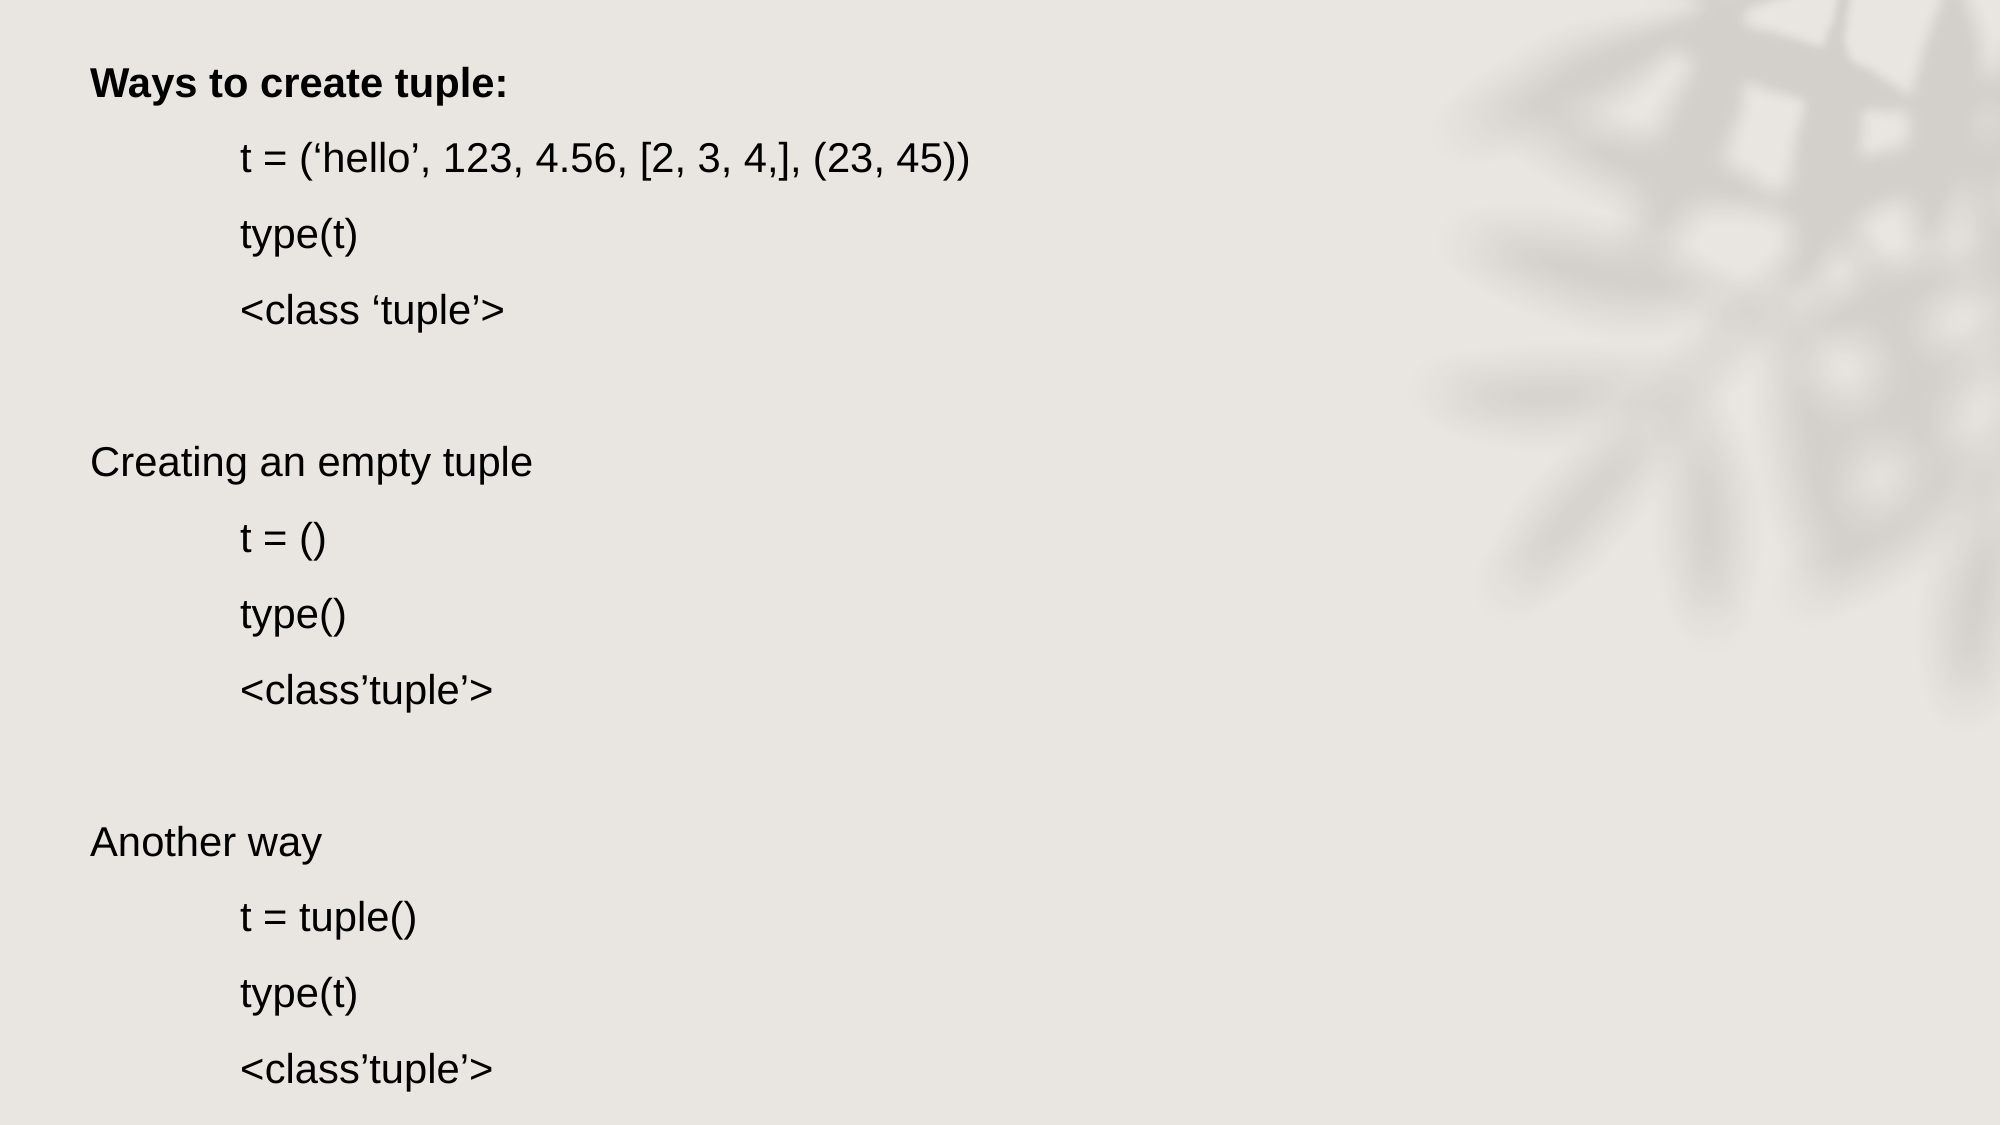

Ways to create tuple:
	t = (‘hello’, 123, 4.56, [2, 3, 4,], (23, 45))
	type(t)
	<class ‘tuple’>

Creating an empty tuple
	t = ()
	type()
	<class’tuple’>

Another way
	t = tuple()
	type(t)
	<class’tuple’>